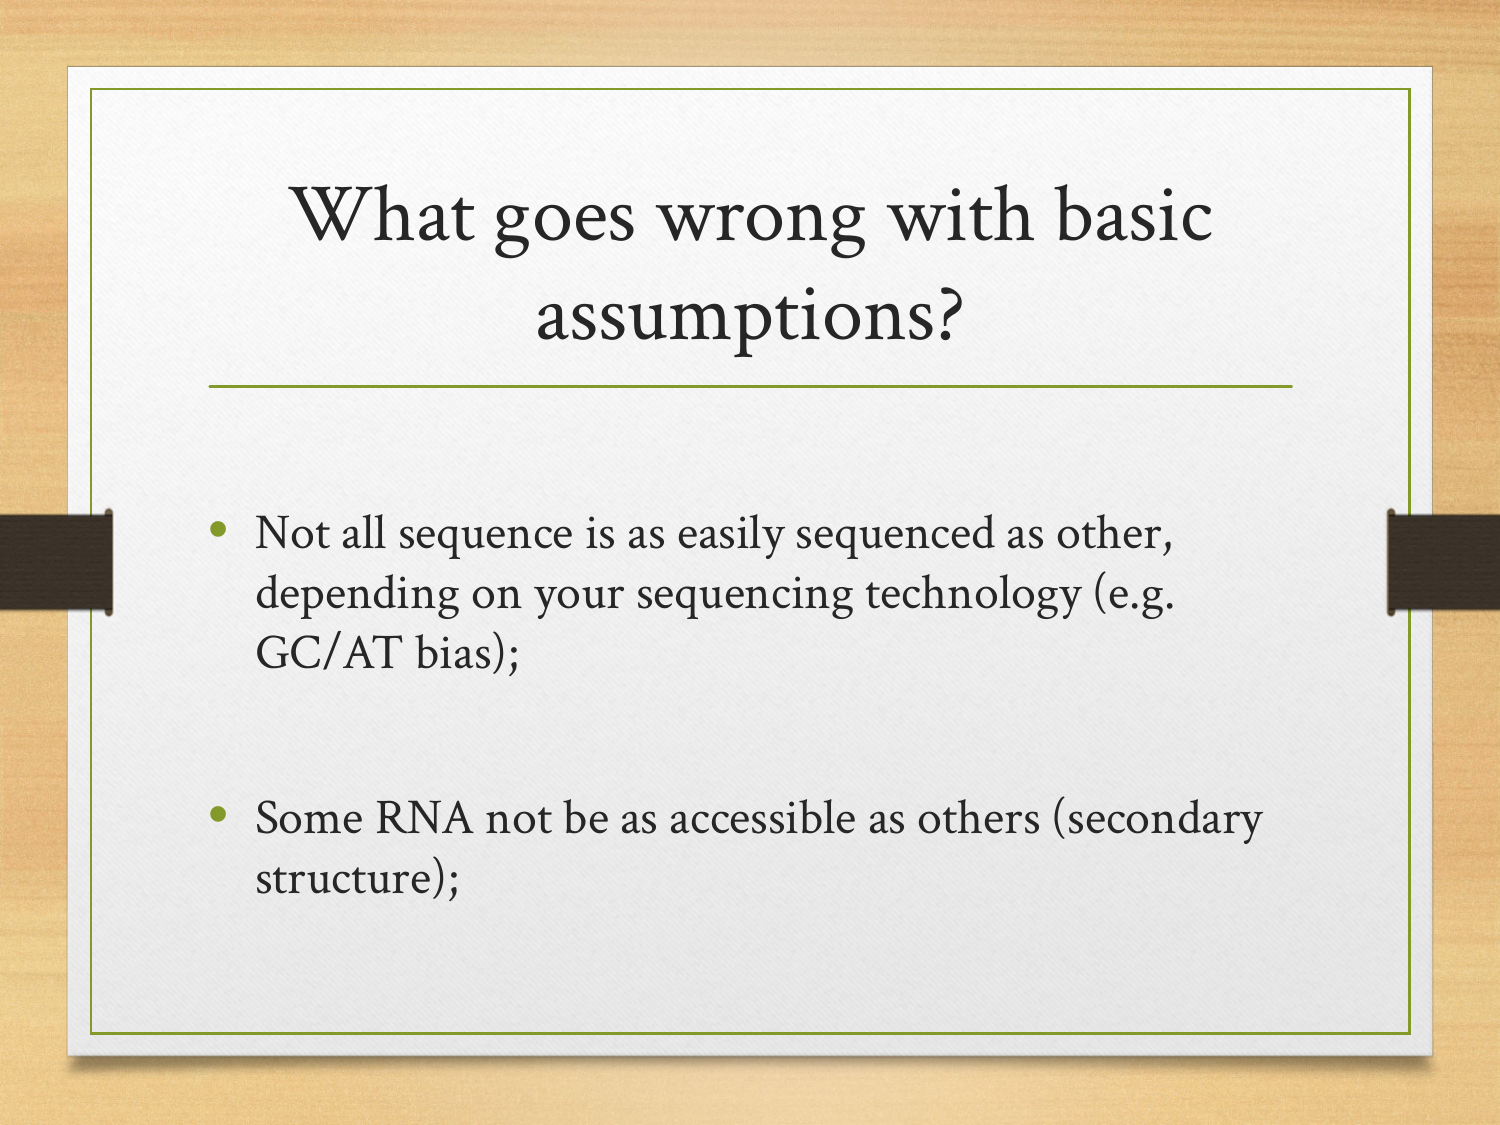

# What goes wrong with basic assumptions?

Not all sequence is as easily sequenced as other, depending on your sequencing technology (e.g. GC/AT bias);

Some RNA not be as accessible as others (secondary structure);